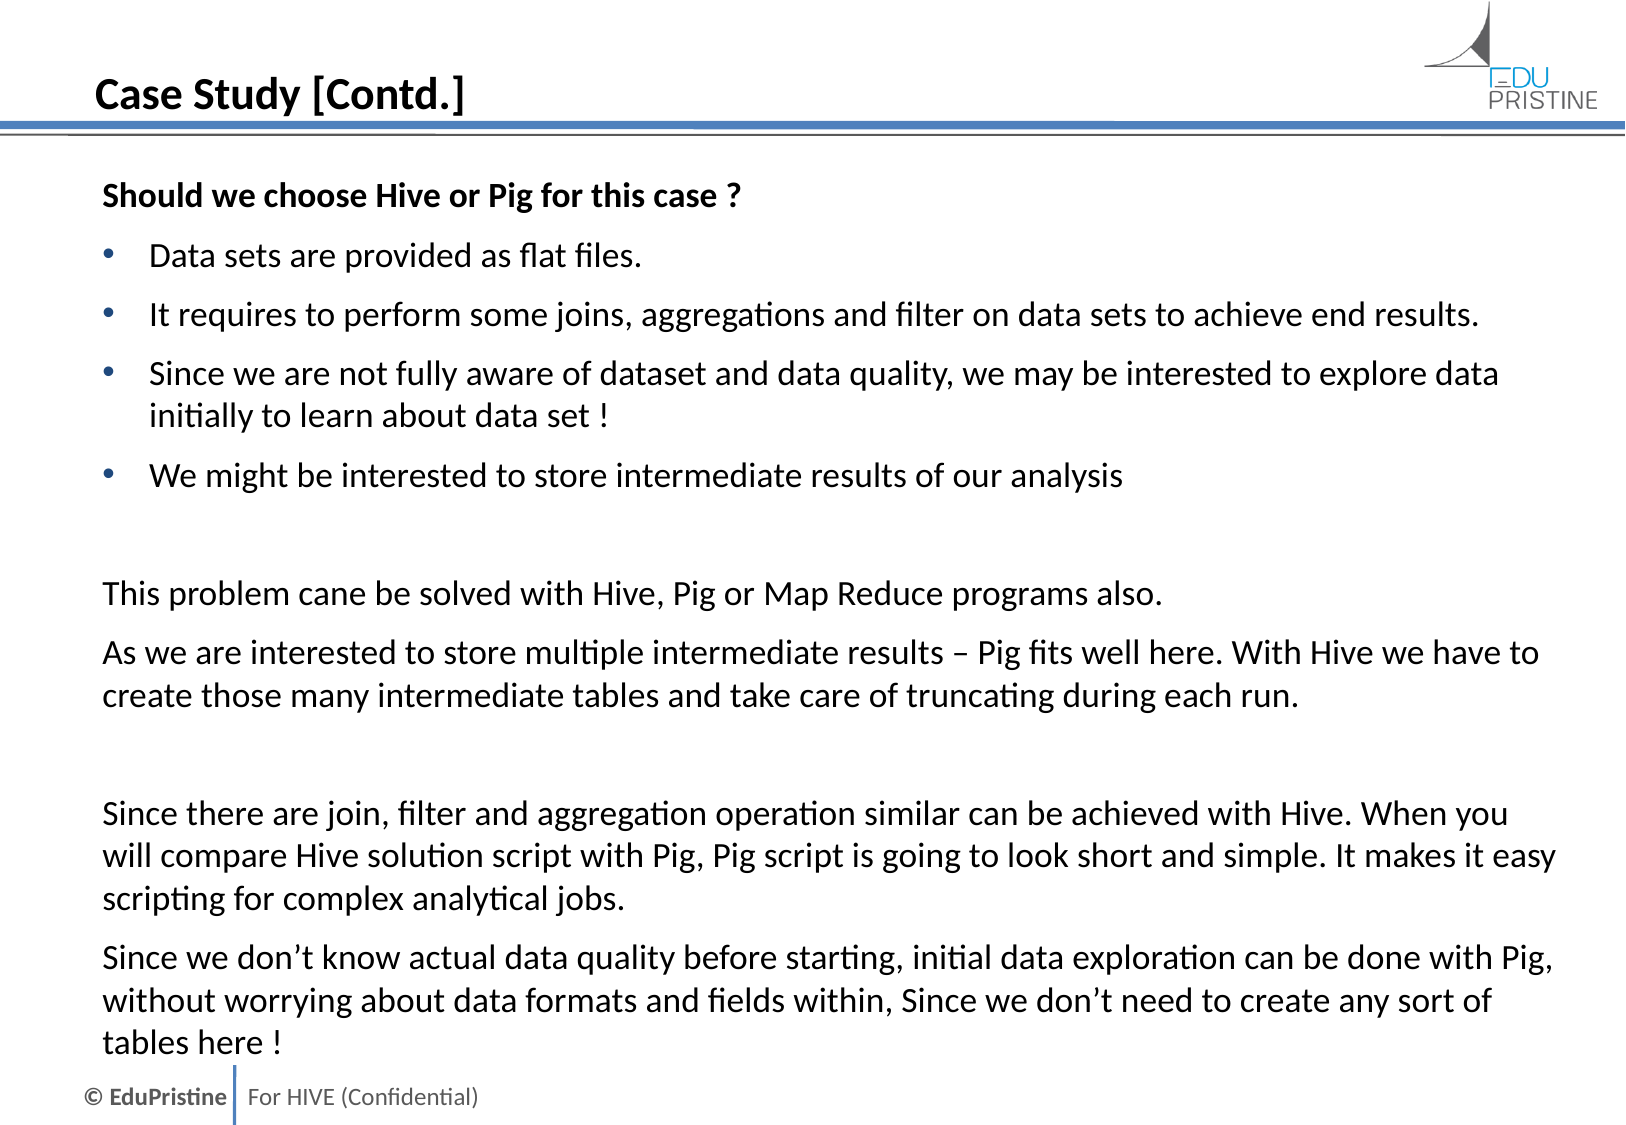

# Case Study [Contd.]

Should we choose Hive or Pig for this case ?
Data sets are provided as flat files.
It requires to perform some joins, aggregations and filter on data sets to achieve end results.
Since we are not fully aware of dataset and data quality, we may be interested to explore data initially to learn about data set !
We might be interested to store intermediate results of our analysis

This problem cane be solved with Hive, Pig or Map Reduce programs also.
As we are interested to store multiple intermediate results – Pig fits well here. With Hive we have to create those many intermediate tables and take care of truncating during each run.

Since there are join, filter and aggregation operation similar can be achieved with Hive. When you will compare Hive solution script with Pig, Pig script is going to look short and simple. It makes it easy scripting for complex analytical jobs.
Since we don’t know actual data quality before starting, initial data exploration can be done with Pig, without worrying about data formats and fields within, Since we don’t need to create any sort of tables here !